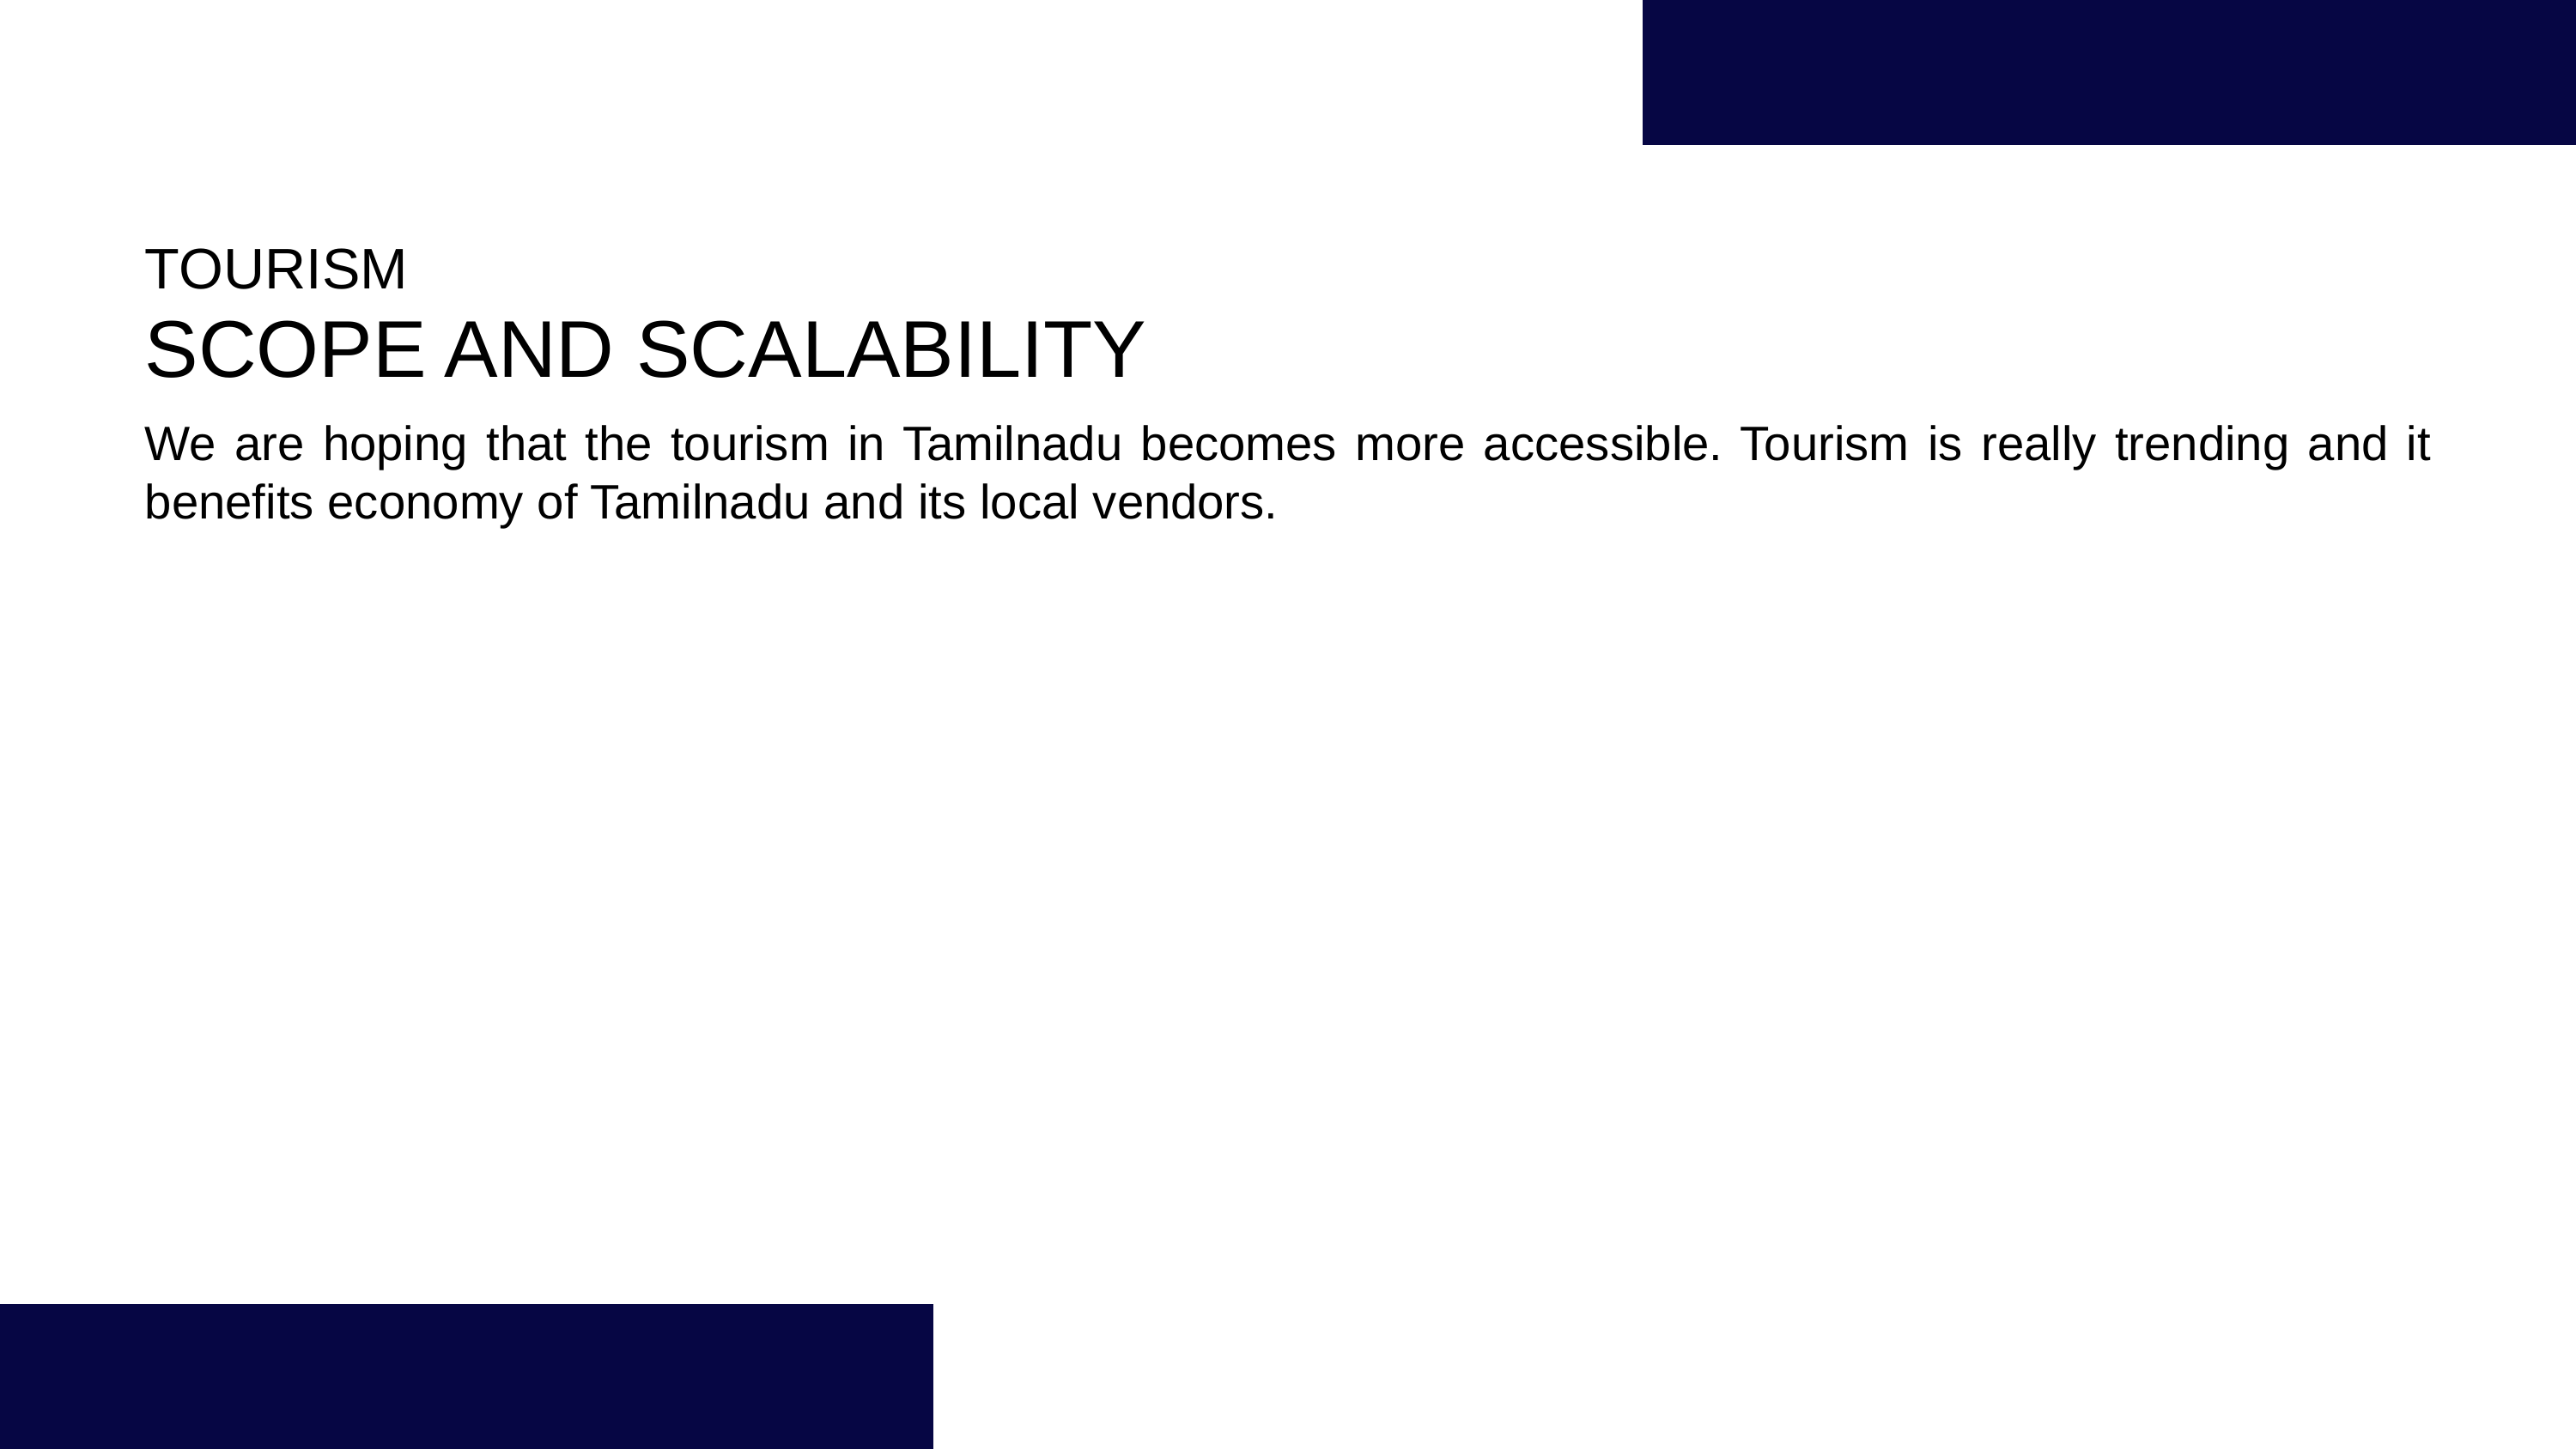

TOURISM
SCOPE AND SCALABILITY
We are hoping that the tourism in Tamilnadu becomes more accessible. Tourism is really trending and it benefits economy of Tamilnadu and its local vendors.